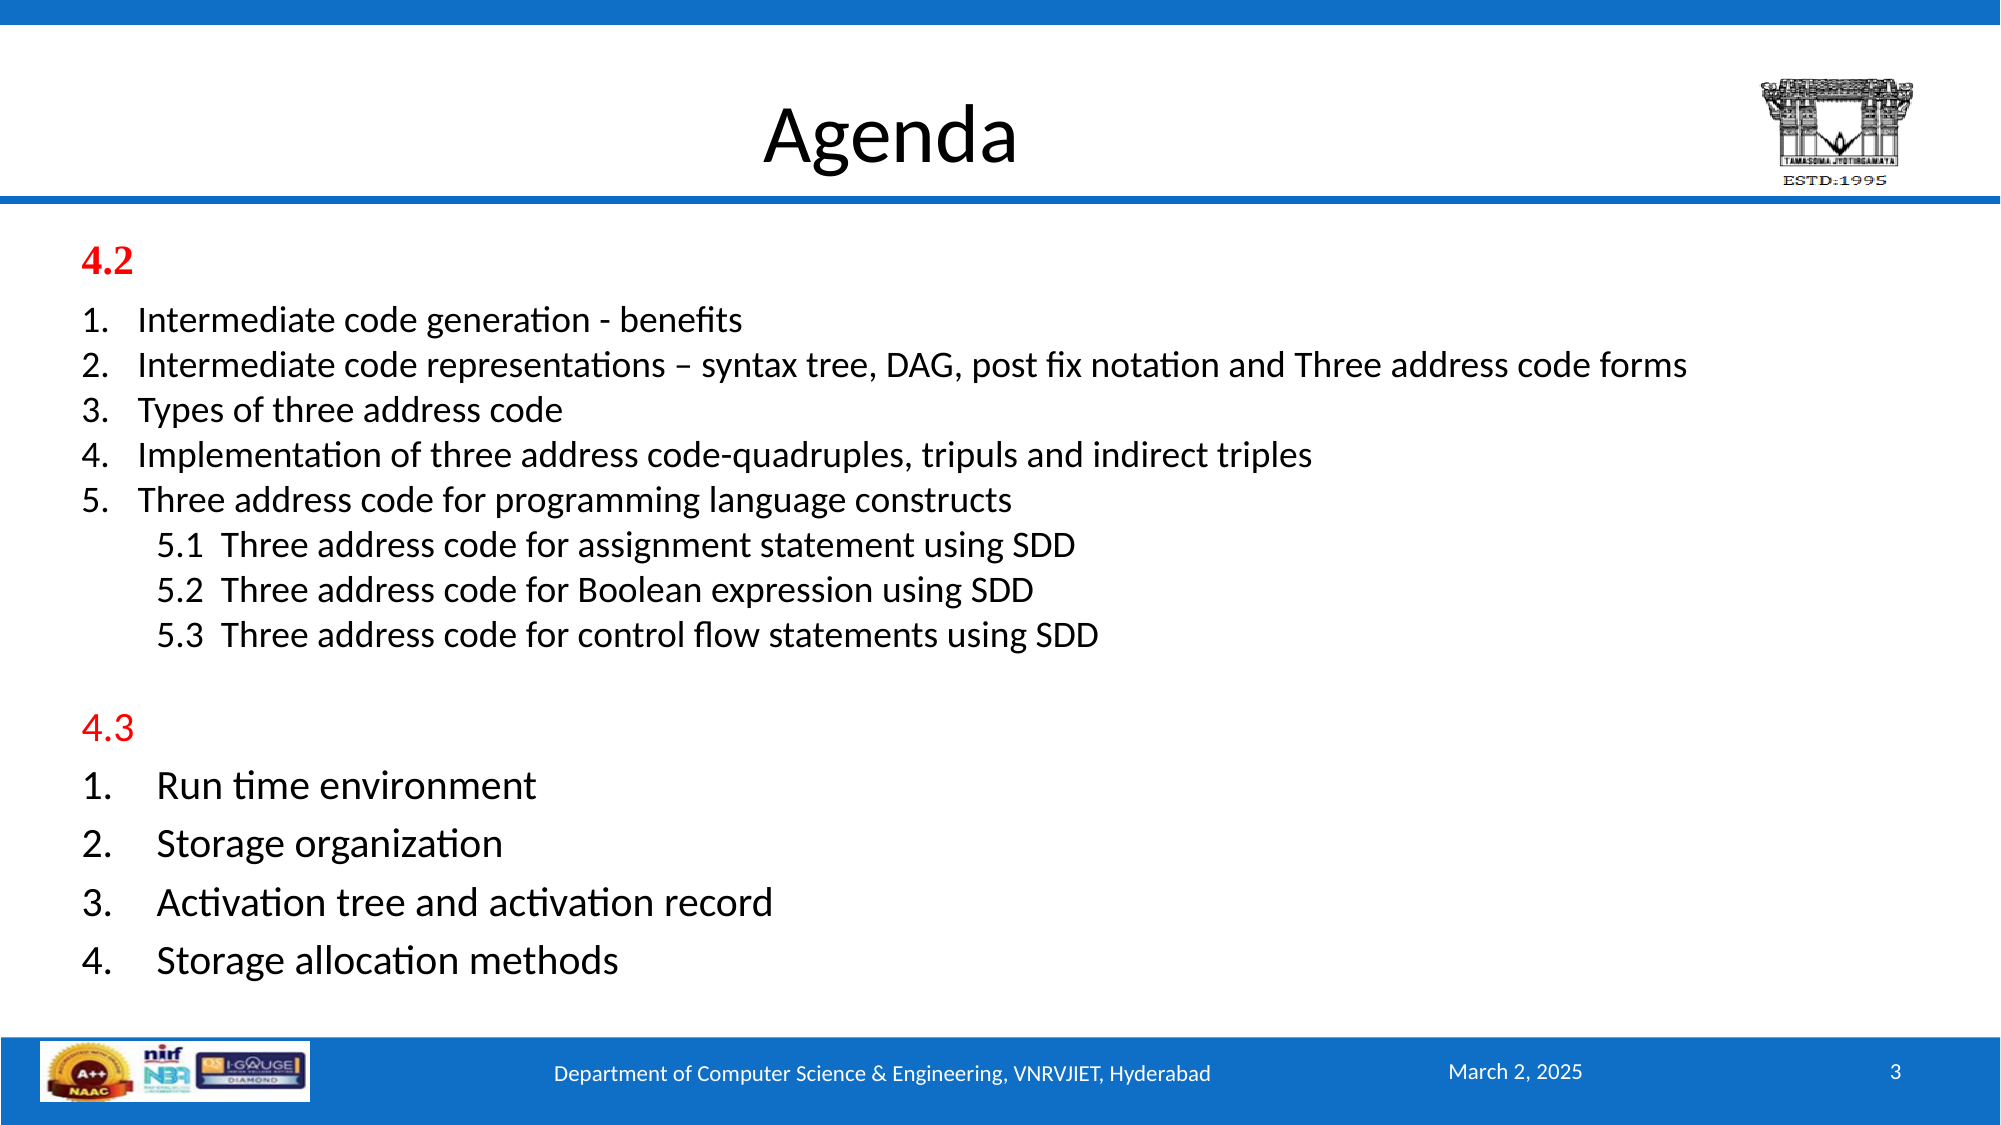

# Agenda
4.2

4.3
Run time environment
Storage organization
Activation tree and activation record
Storage allocation methods

Intermediate code generation - benefits
Intermediate code representations – syntax tree, DAG, post fix notation and Three address code forms
Types of three address code
Implementation of three address code-quadruples, tripuls and indirect triples
Three address code for programming language constructs
5.1  Three address code for assignment statement using SDD
5.2  Three address code for Boolean expression using SDD
5.3  Three address code for control flow statements using SDD
March 2, 2025
3
Department of Computer Science & Engineering, VNRVJIET, Hyderabad